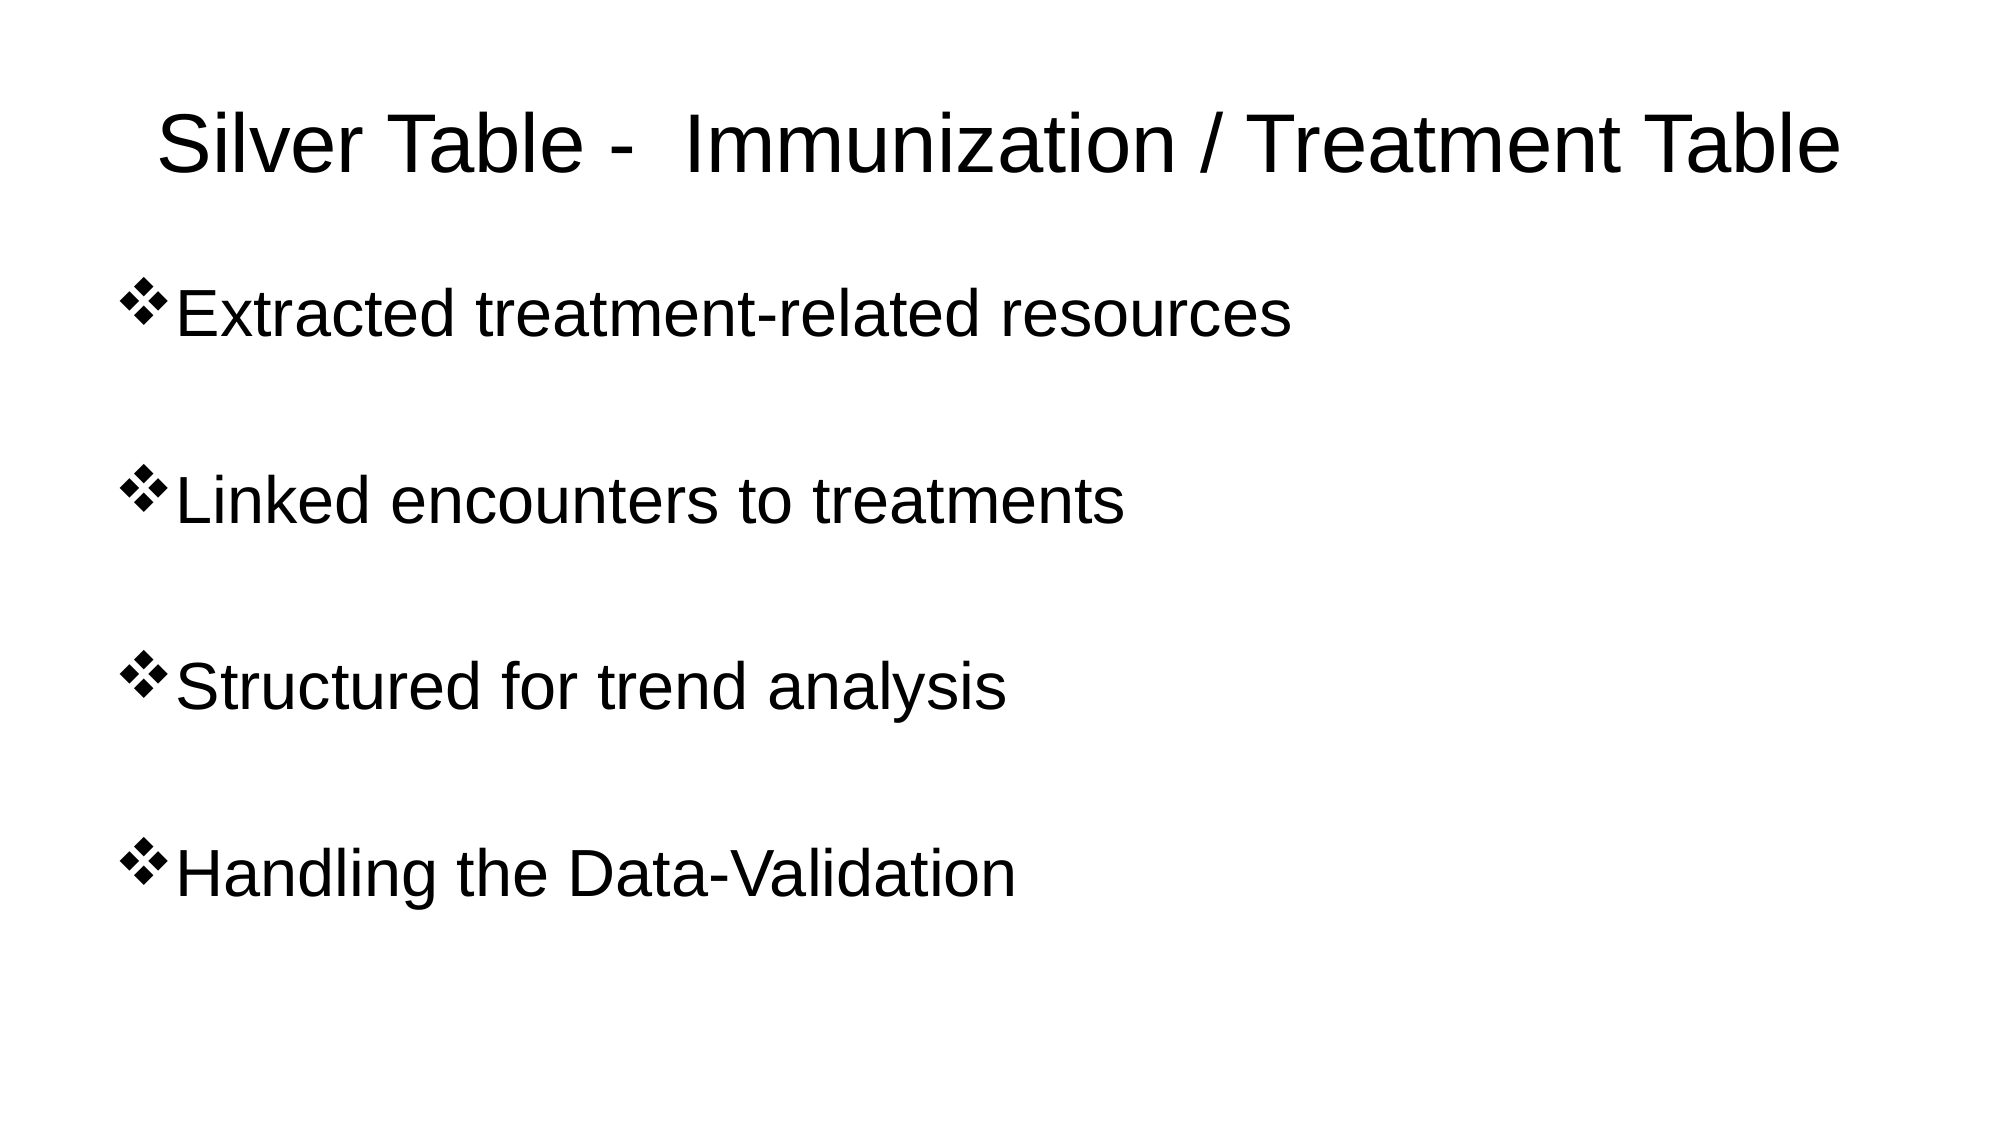

# Silver Table -  Immunization / Treatment Table
Extracted treatment-related resources

Linked encounters to treatments

Structured for trend analysis

Handling the Data-Validation